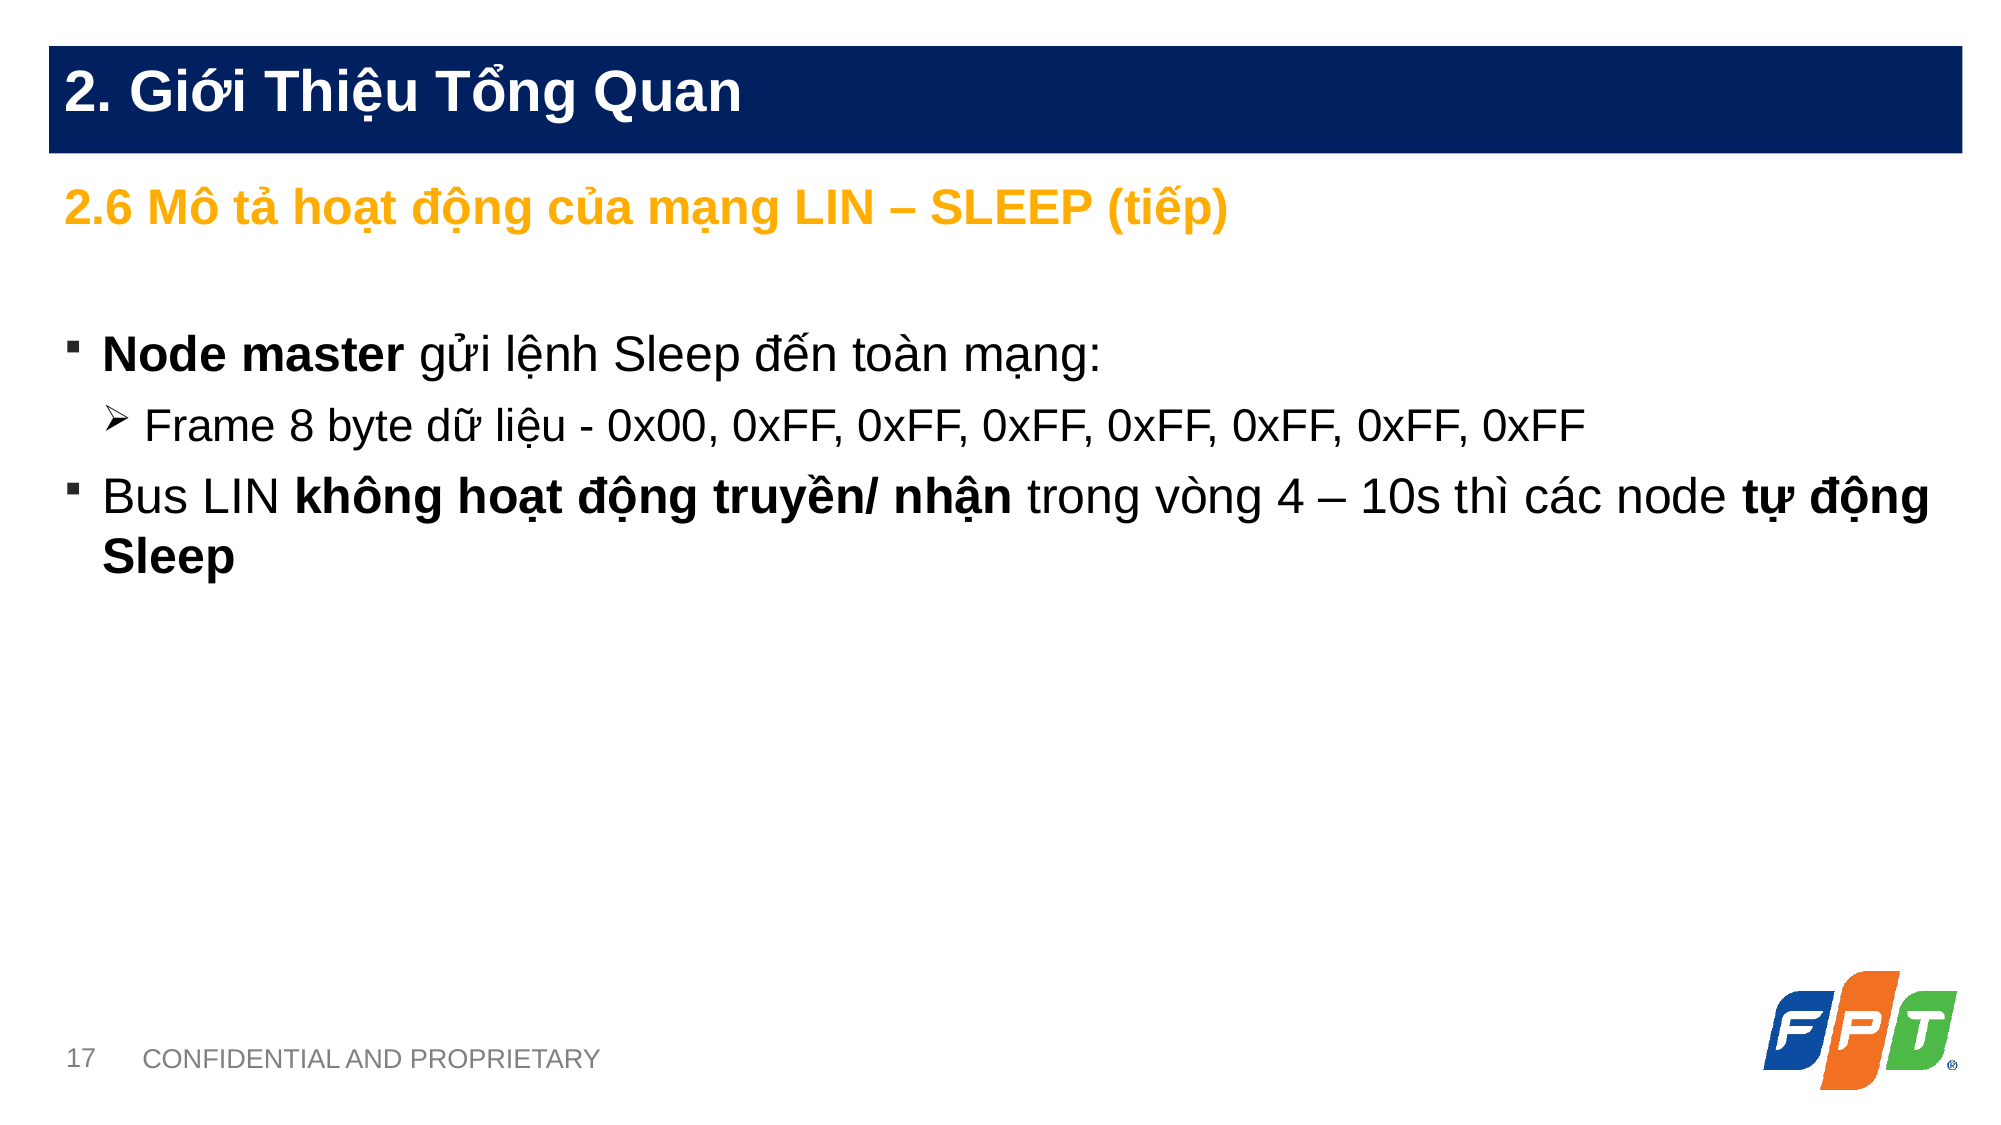

2.6 Mô tả hoạt động của mạng LIN – SLEEP (tiếp)

Node master gửi lệnh Sleep đến toàn mạng:
 Frame 8 byte dữ liệu - 0x00, 0xFF, 0xFF, 0xFF, 0xFF, 0xFF, 0xFF, 0xFF
Bus LIN không hoạt động truyền/ nhận trong vòng 4 – 10s thì các node tự động Sleep